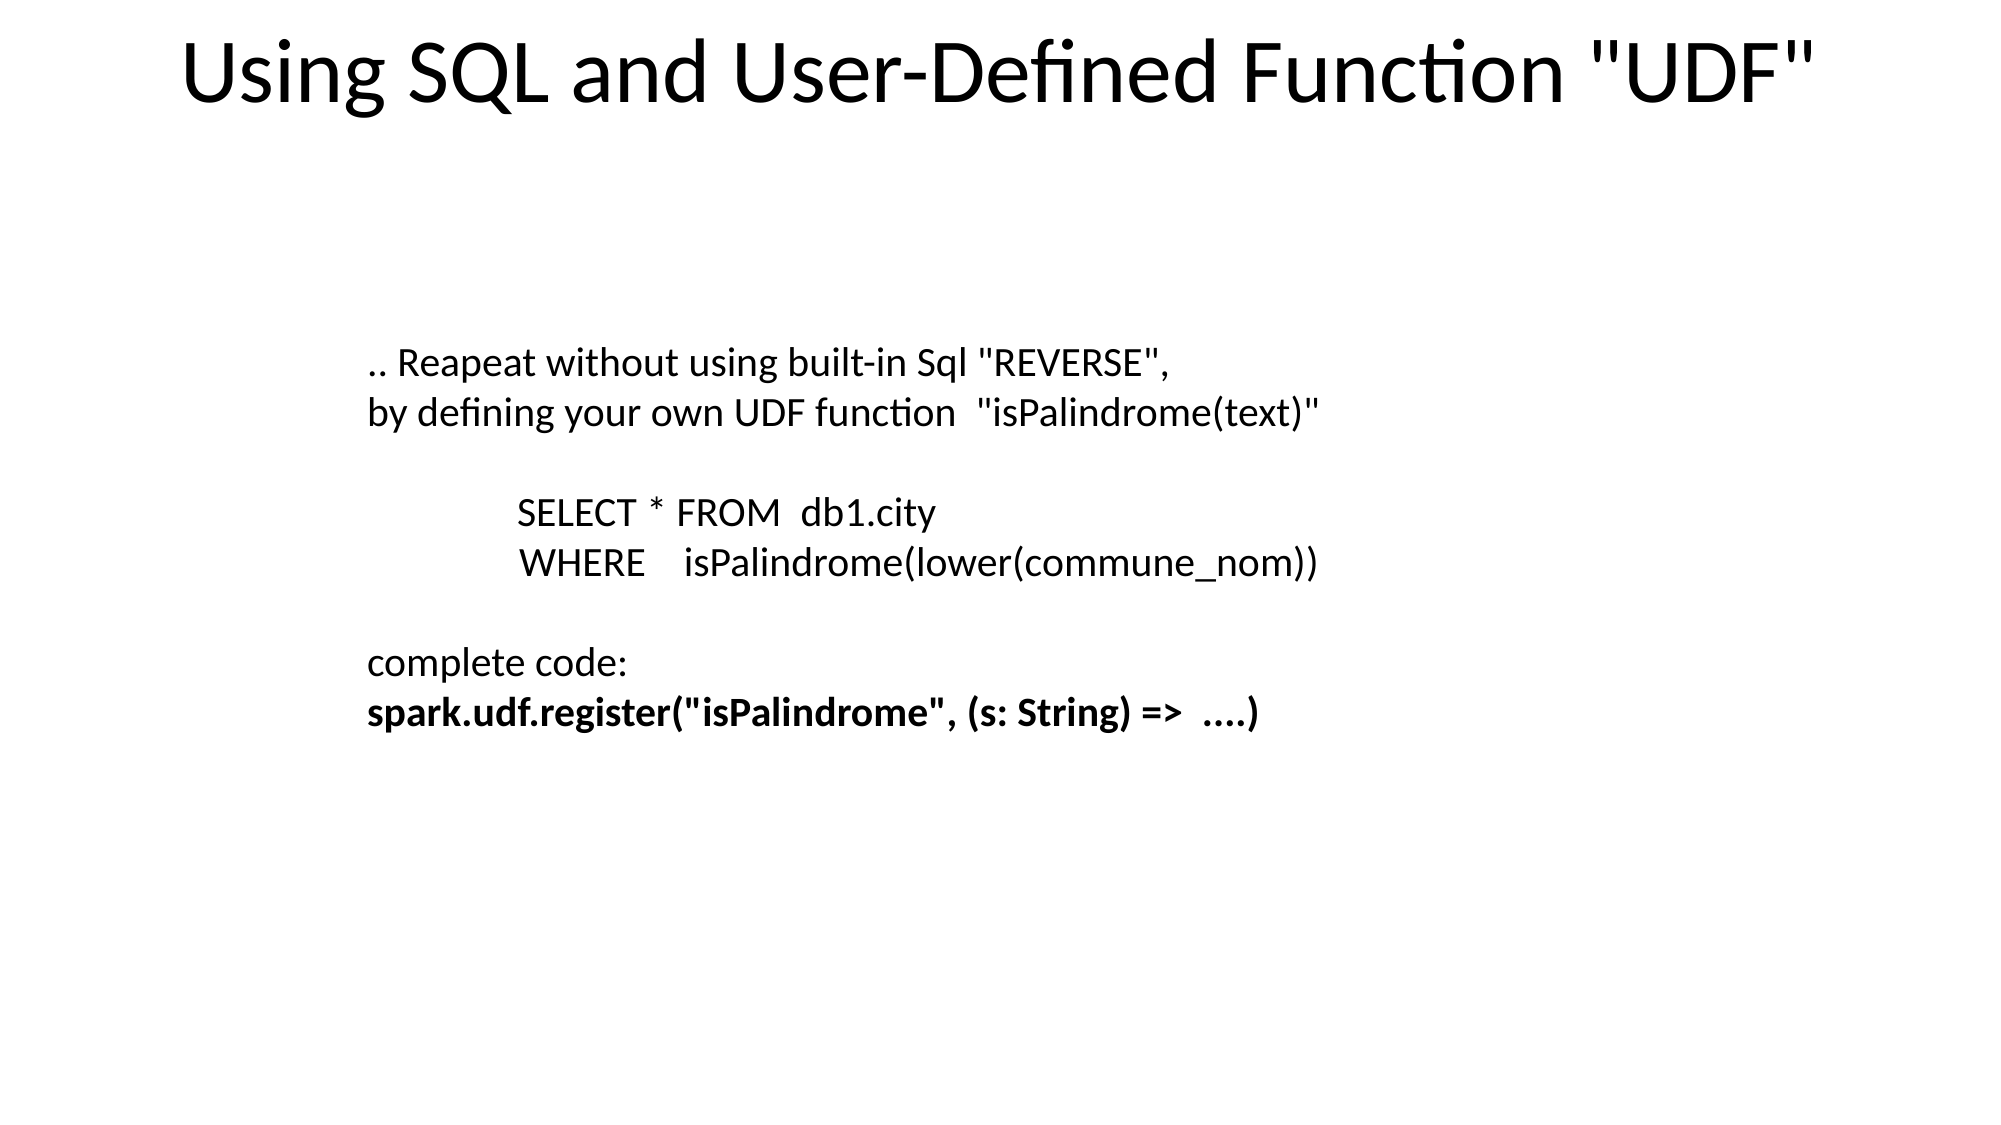

# Using SQL and User-Defined Function "UDF"
.. Reapeat without using built-in Sql "REVERSE",
by defining your own UDF function  "isPalindrome(text)"

	SELECT * FROM  db1.city
                WHERE    isPalindrome(lower(commune_nom))

complete code:
spark.udf.register("isPalindrome", (s: String) =>  ....)